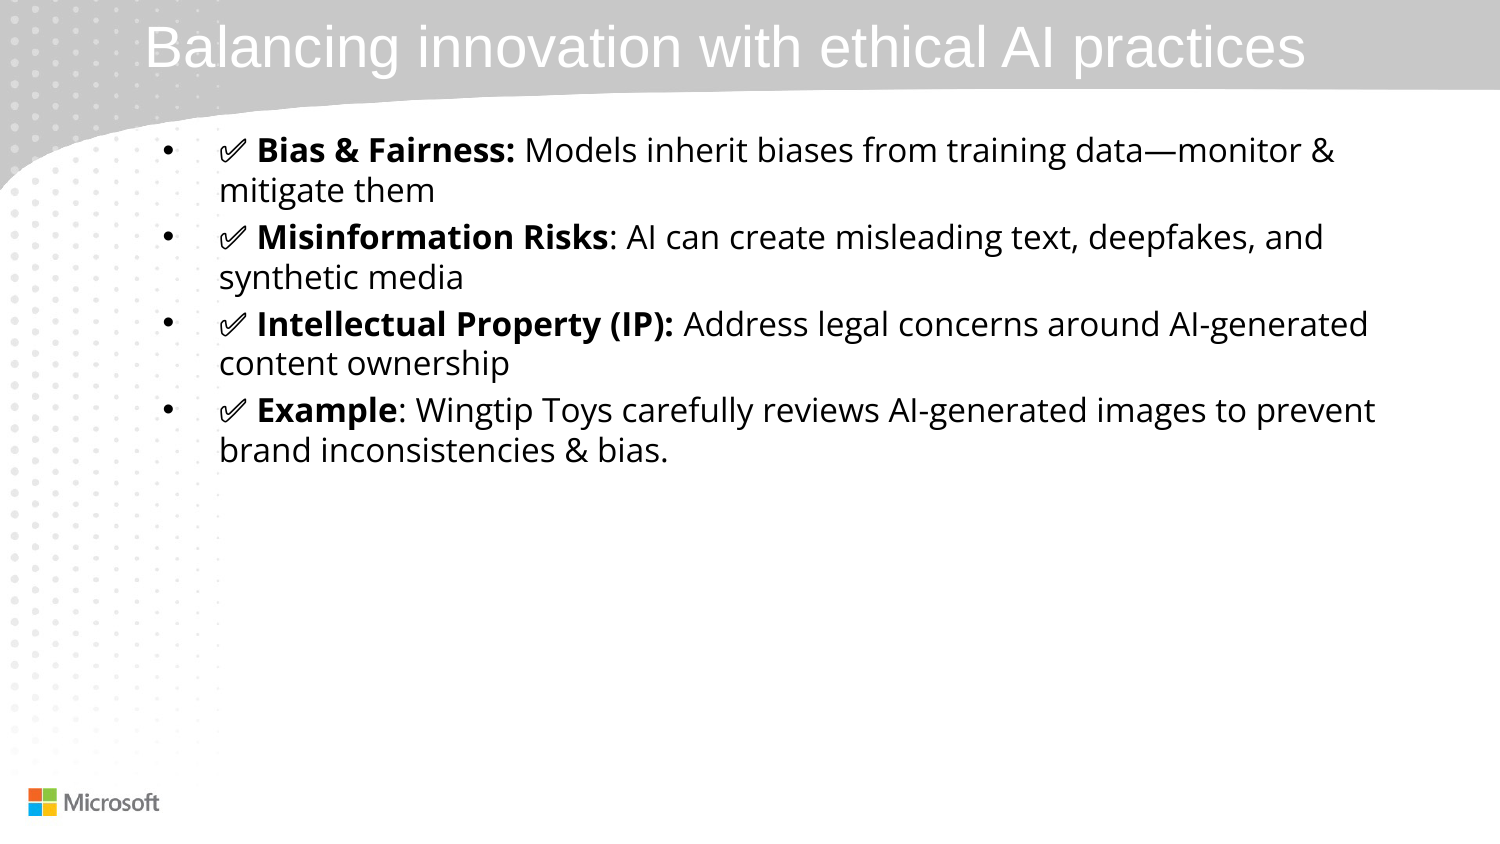

# Balancing innovation with ethical AI practices
✅ Bias & Fairness: Models inherit biases from training data—monitor & mitigate them
✅ Misinformation Risks: AI can create misleading text, deepfakes, and synthetic media
✅ Intellectual Property (IP): Address legal concerns around AI-generated content ownership
✅ Example: Wingtip Toys carefully reviews AI-generated images to prevent brand inconsistencies & bias.